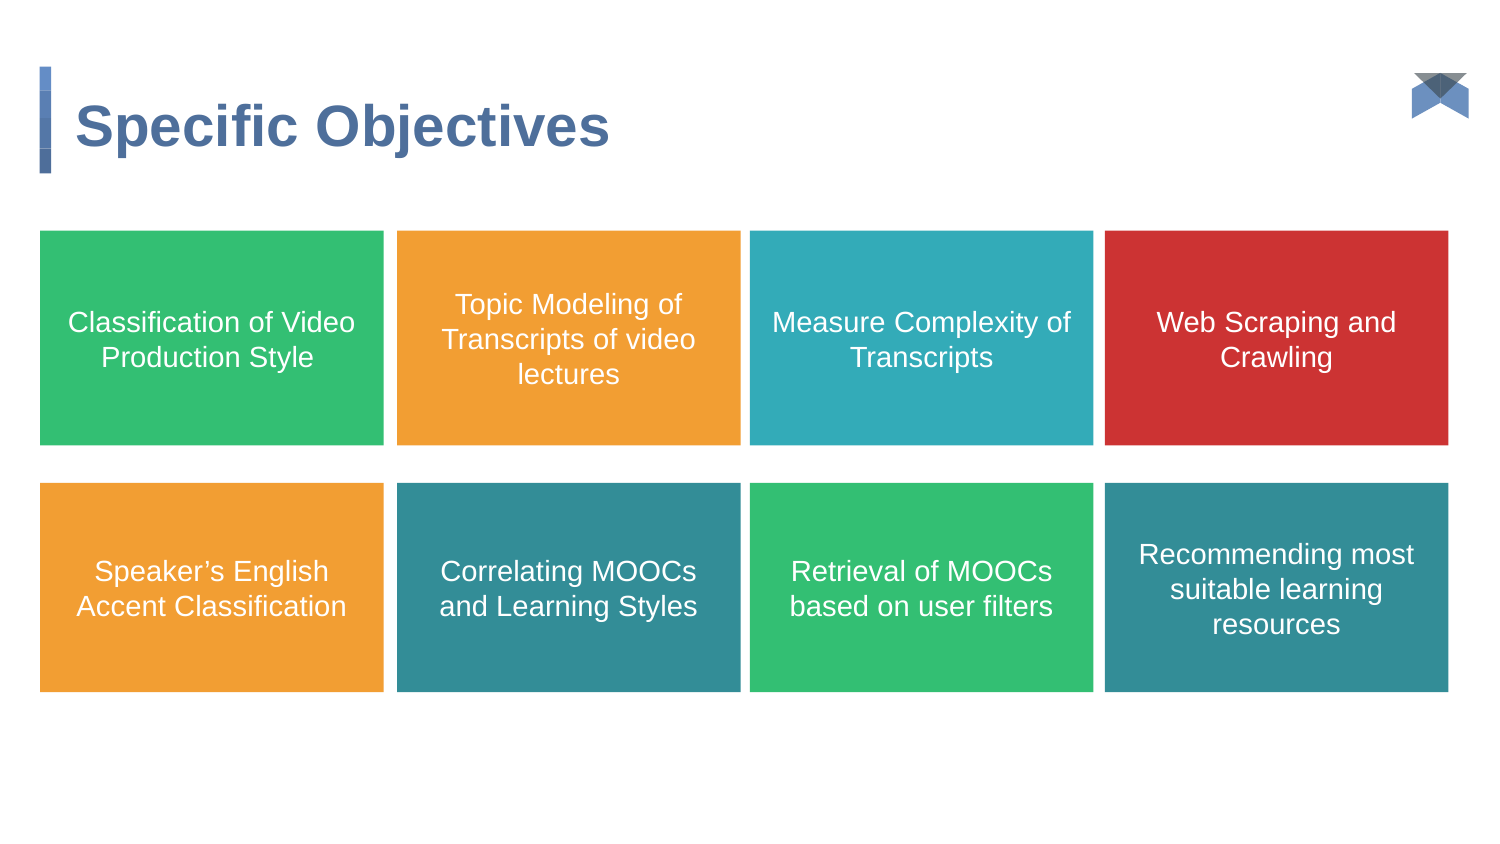

# Specific Objectives
Classification of Video Production Style
Topic Modeling of Transcripts of video lectures
Measure Complexity of Transcripts
Web Scraping and Crawling
Speaker’s English Accent Classification
Correlating MOOCs and Learning Styles
Retrieval of MOOCs based on user filters
Recommending most suitable learning resources